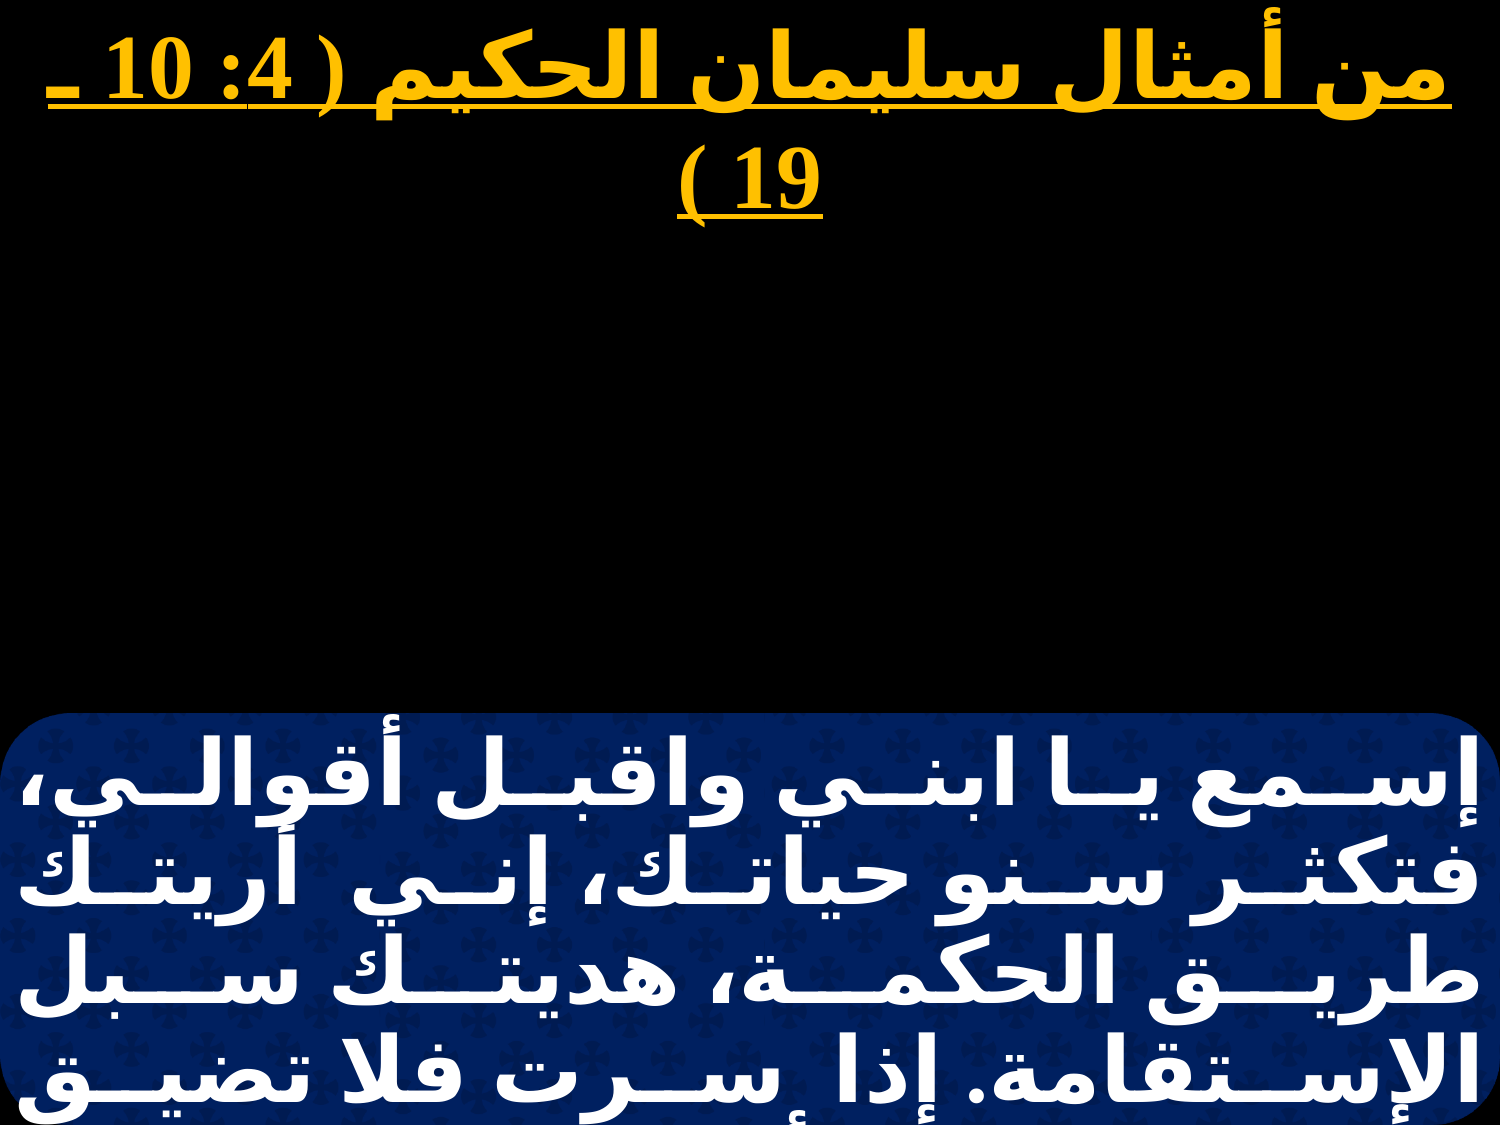

من أمثال سليمان الحكيم ( 4: 10 ـ 19 )
إسمع يا ابني واقبل أقوالي، فتكثر سنو حياتك، إني  أريتك طريق الحكمة، هديتك سبل الإستقامة. إذا  سرت فلا تضيق خطواتك، وإذا أسرعت فلا تعتر.  تمسك بالأدب، لا ترخه. احفظه فإنه حياة لك. لا